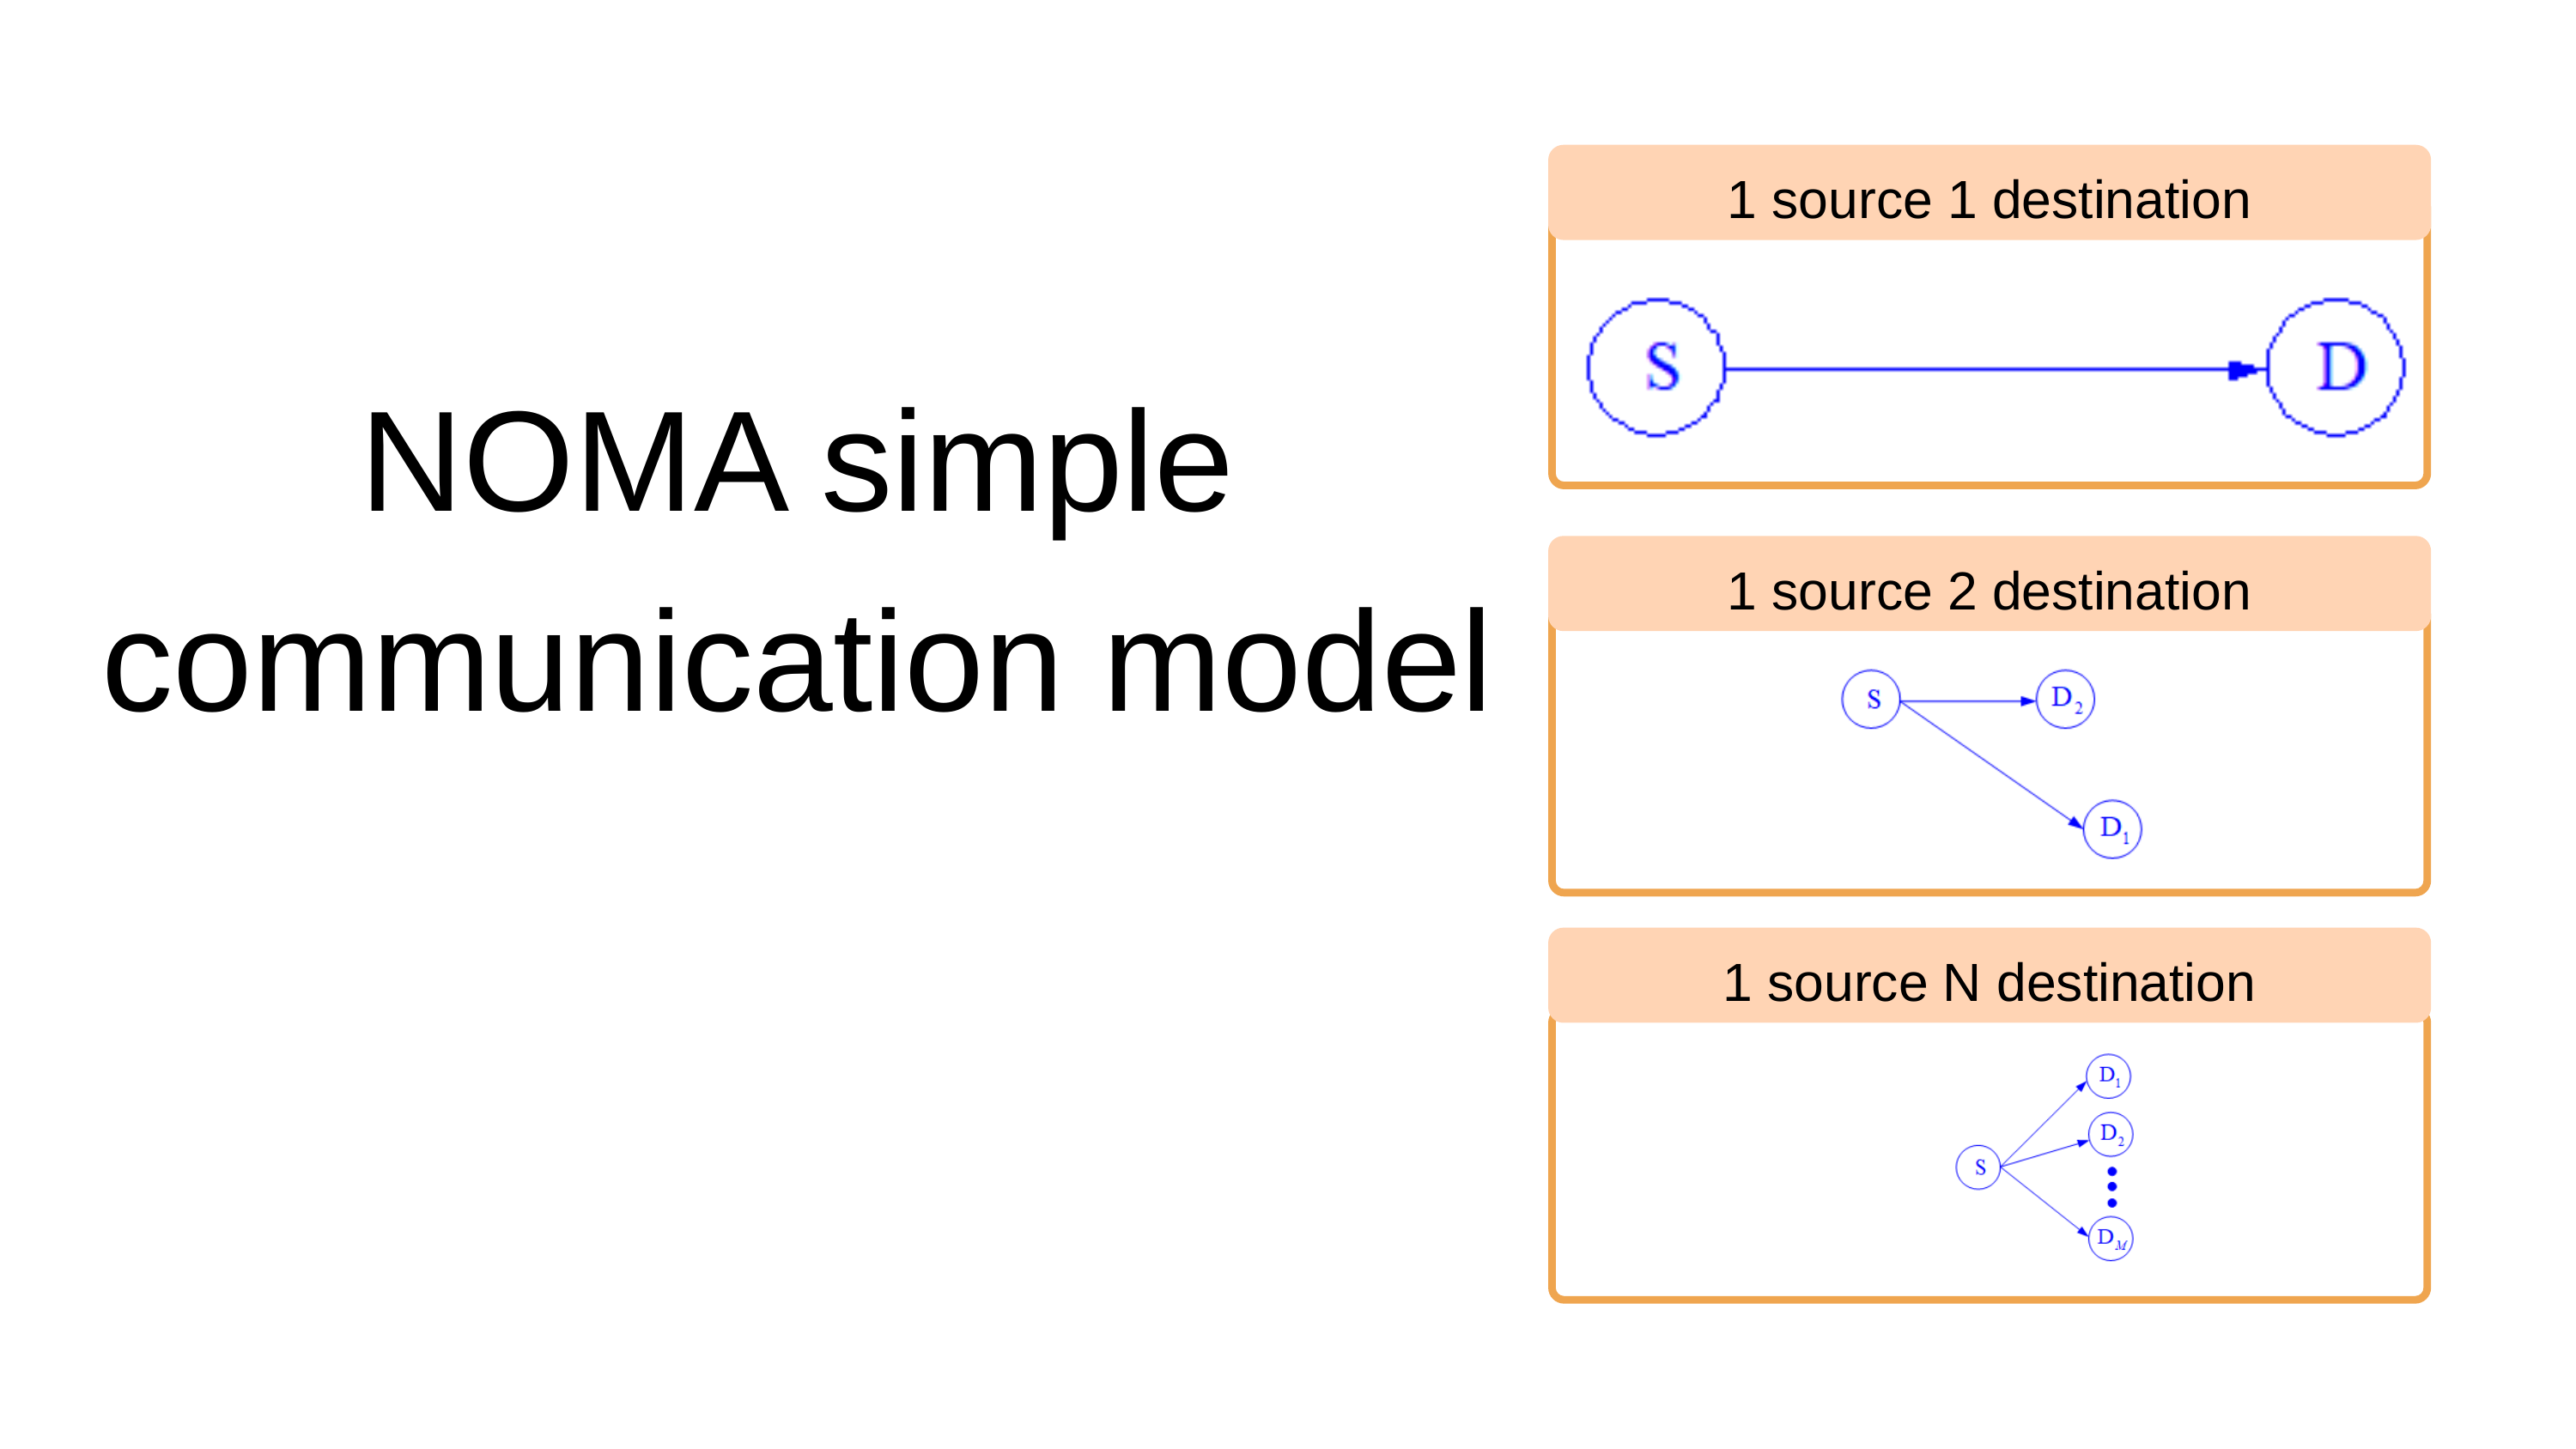

1 source 1 destination

NOMA simple communication model

1 source 2 destination

1 source N destination